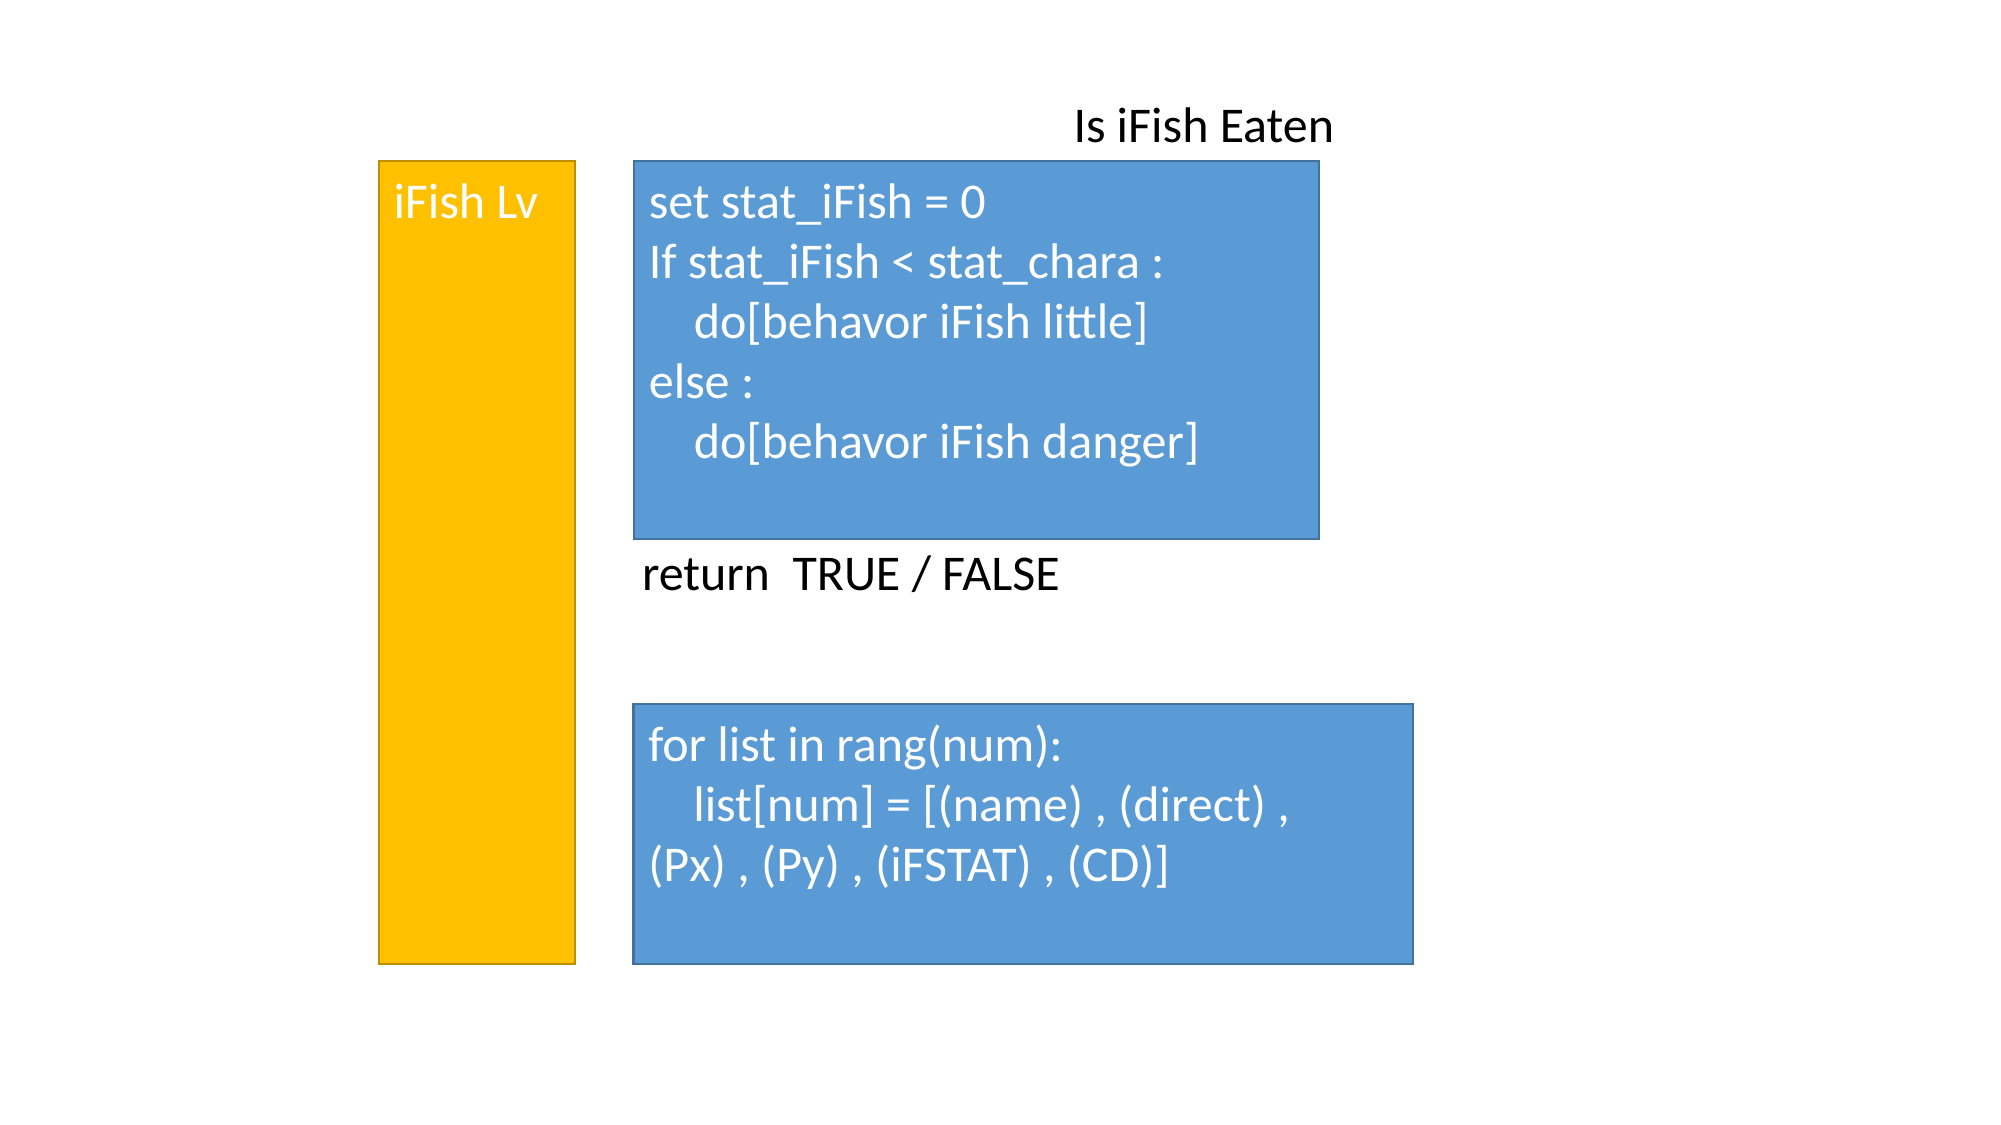

Is iFish Eaten
iFish Lv
set stat_iFish = 0
If stat_iFish < stat_chara :
    do[behavor iFish little]
else :
    do[behavor iFish danger]
return  TRUE / FALSE
for list in rang(num):
    list[num] = [(name) , (direct) , (Px) , (Py) , (iFSTAT) , (CD)]